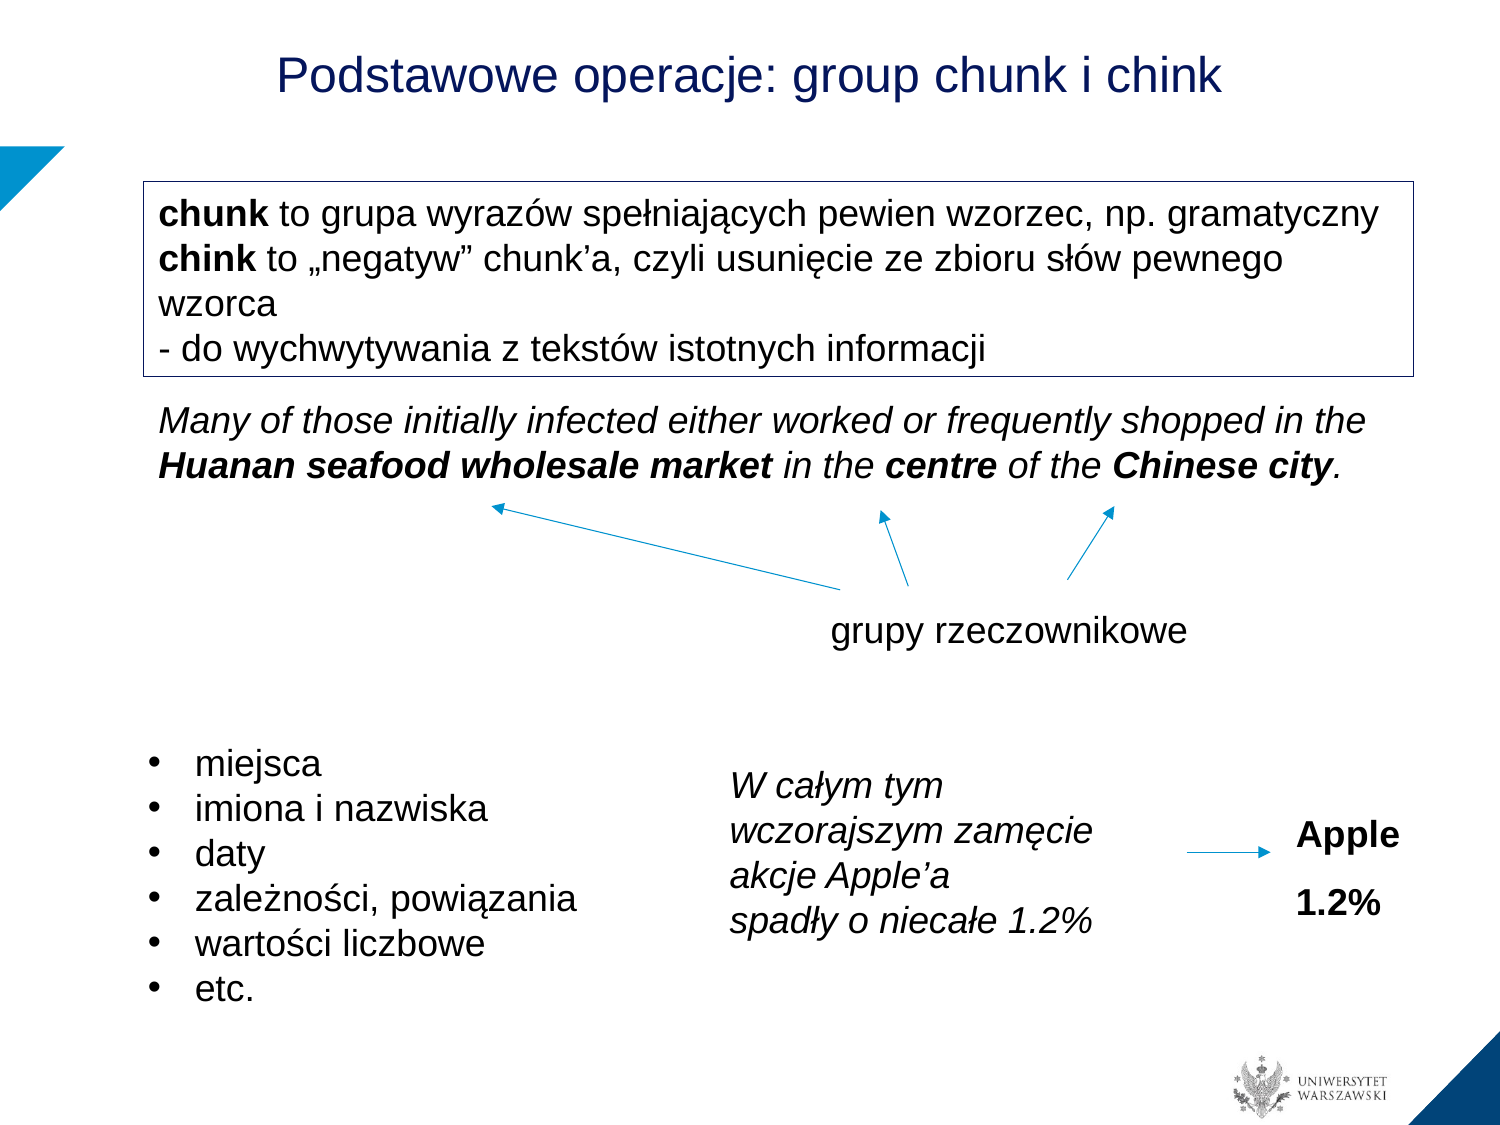

Podstawowe operacje: group chunk i chink
chunk to grupa wyrazów spełniających pewien wzorzec, np. gramatyczny
chink to „negatyw” chunk’a, czyli usunięcie ze zbioru słów pewnego wzorca
- do wychwytywania z tekstów istotnych informacji
Many of those initially infected either worked or frequently shopped in the Huanan seafood wholesale market in the centre of the Chinese city.
grupy rzeczownikowe
miejsca
imiona i nazwiska
daty
zależności, powiązania
wartości liczbowe
etc.
W całym tym wczorajszym zamęcie akcje Apple’a
spadły o niecałe 1.2%
Apple
1.2%